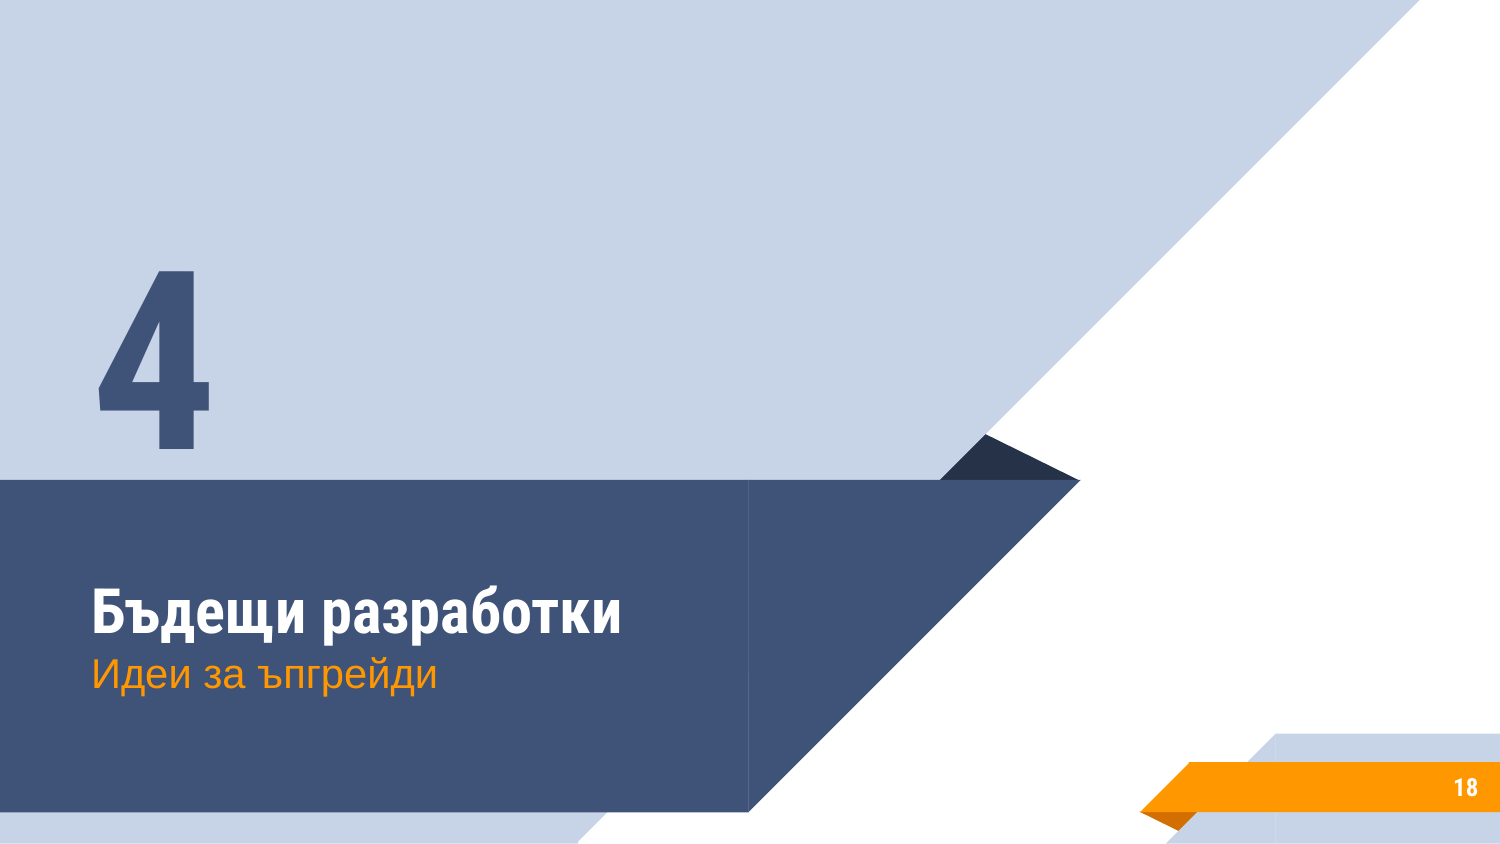

4
# Бъдещи разработки
Идеи за ъпгрейди
18